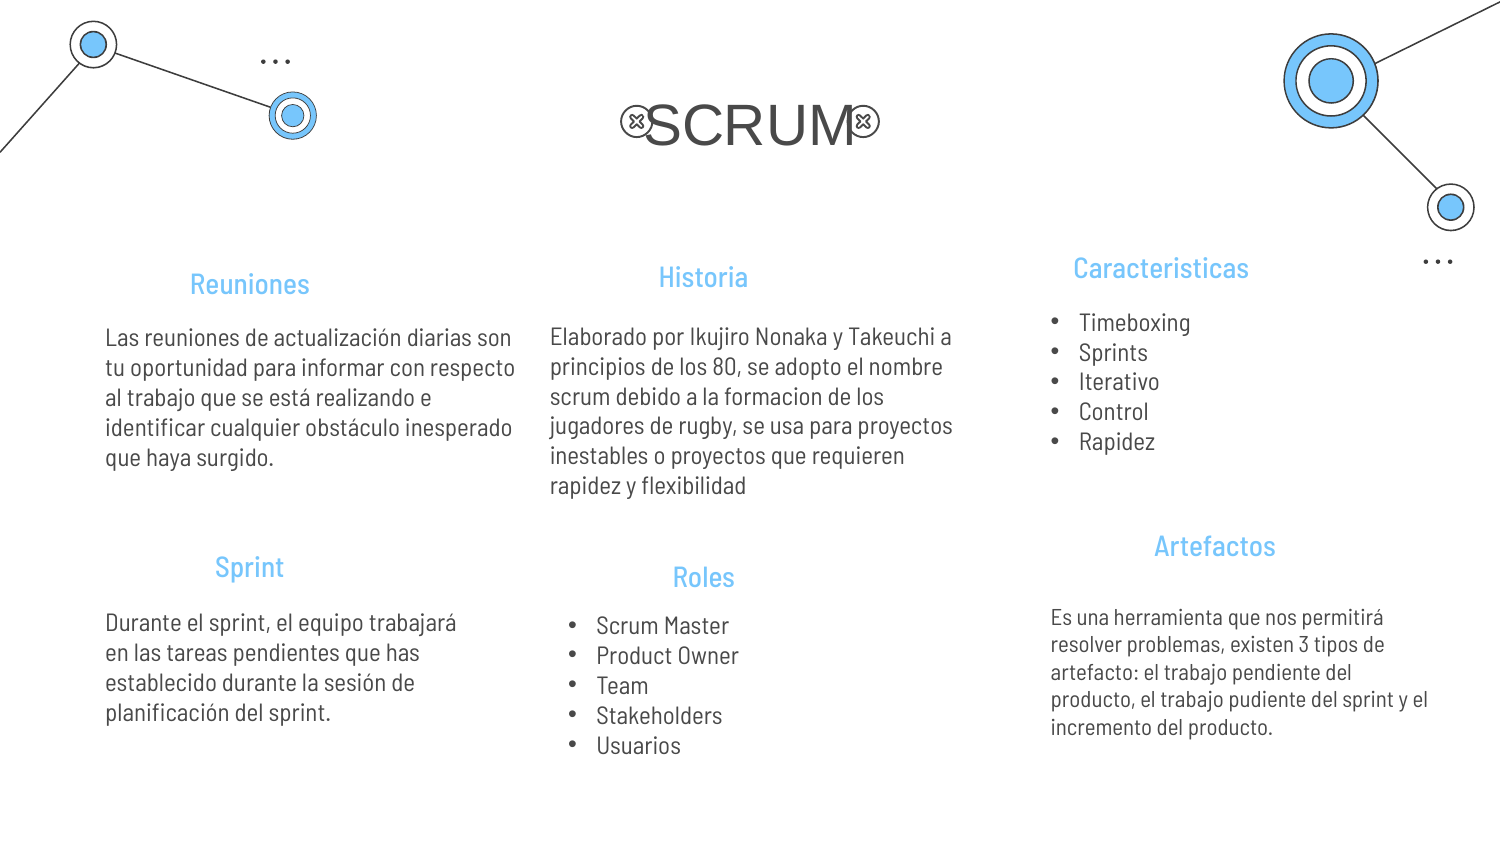

# SCRUM

Caracteristicas
Historia
Reuniones
Timeboxing
Sprints
Iterativo
Control
Rapidez
Elaborado por Ikujiro Nonaka y Takeuchi a principios de los 80, se adopto el nombre scrum debido a la formacion de los jugadores de rugby, se usa para proyectos inestables o proyectos que requieren rapidez y flexibilidad
Las reuniones de actualización diarias son tu oportunidad para informar con respecto al trabajo que se está realizando e identificar cualquier obstáculo inesperado que haya surgido.
Artefactos

Sprint
Roles
Es una herramienta que nos permitirá resolver problemas, existen 3 tipos de artefacto: el trabajo pendiente del producto, el trabajo pudiente del sprint y el incremento del producto.

Durante el sprint, el equipo trabajará en las tareas pendientes que has establecido durante la sesión de planificación del sprint.
Scrum Master
Product Owner
Team
Stakeholders
Usuarios